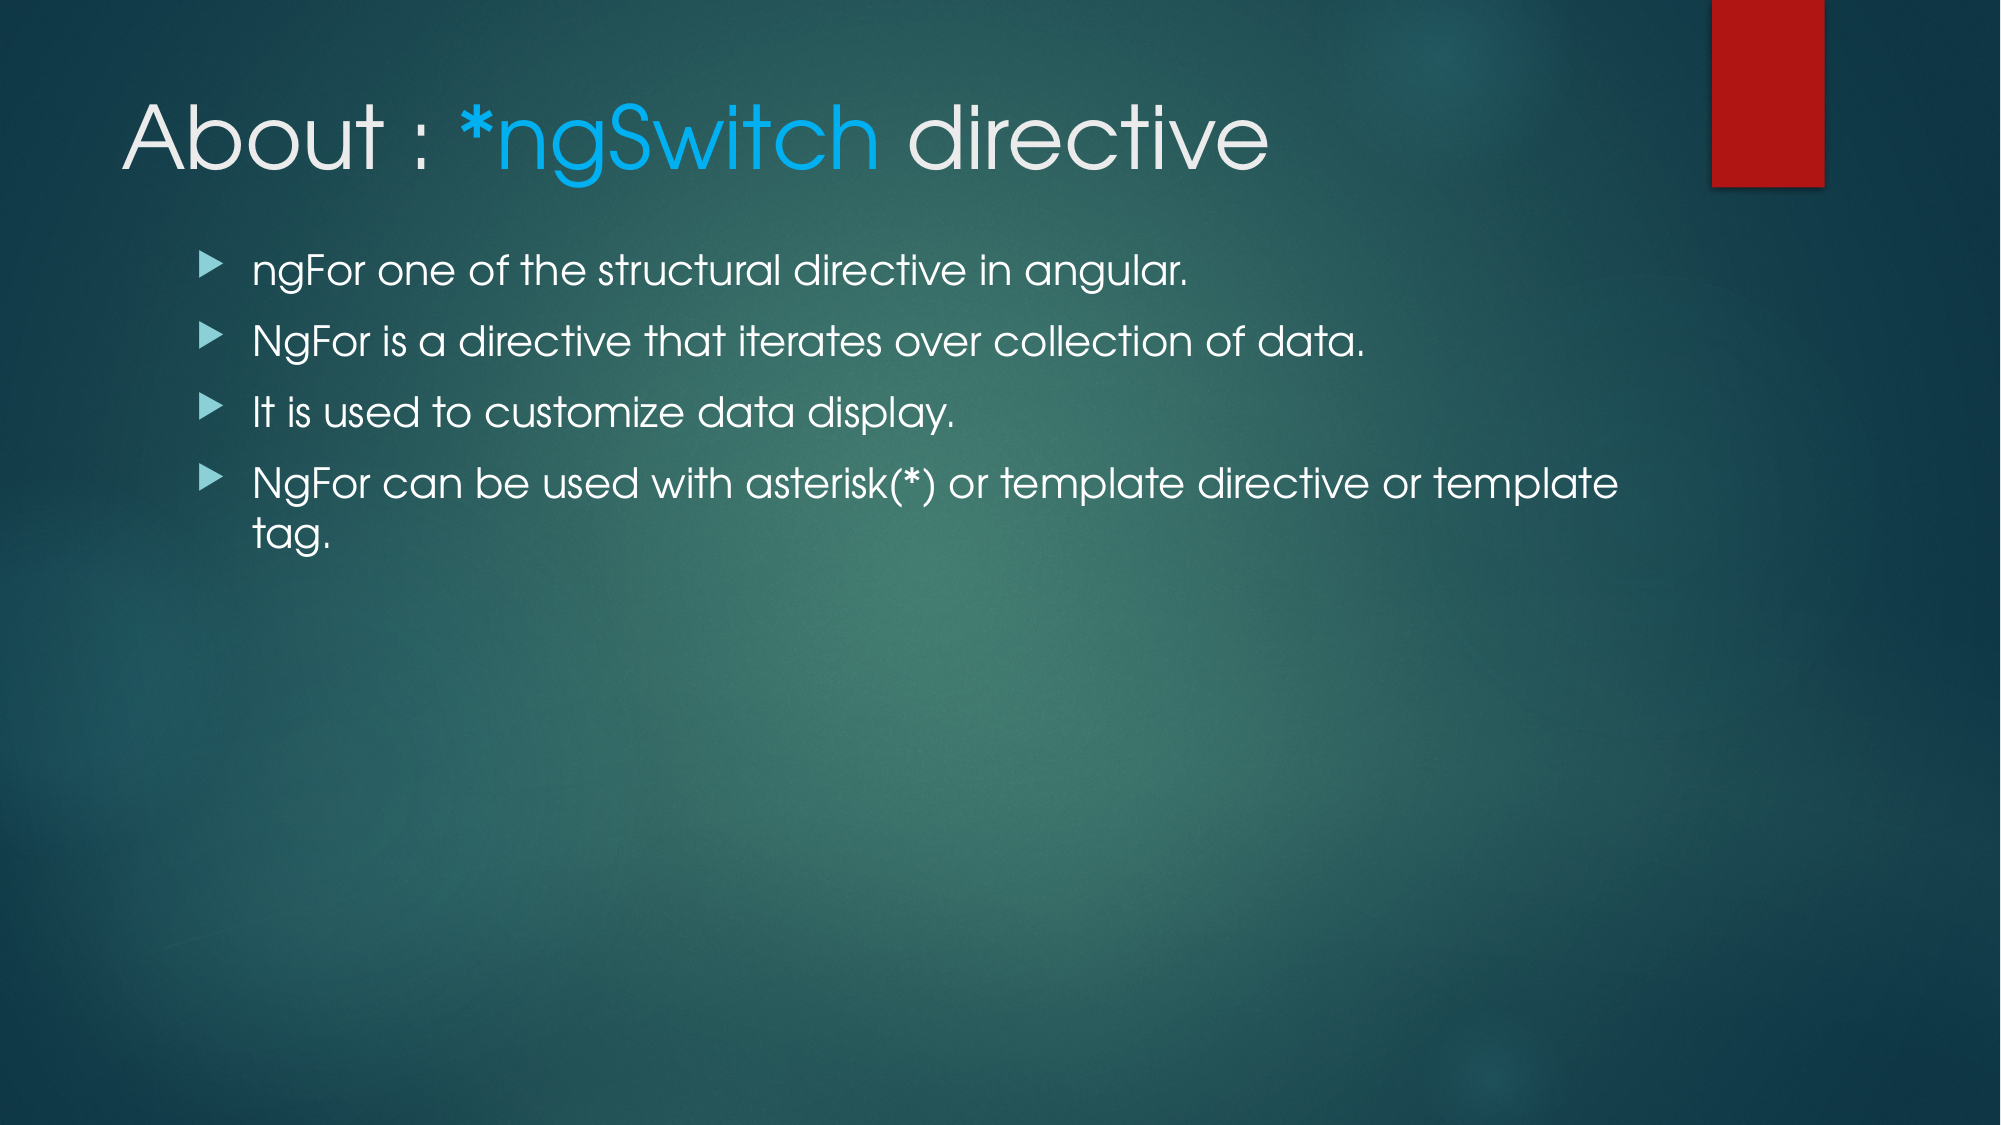

# About : *ngSwitch directive
ngFor one of the structural directive in angular.
NgFor is a directive that iterates over collection of data.
It is used to customize data display.
NgFor can be used with asterisk(*) or template directive or template tag.